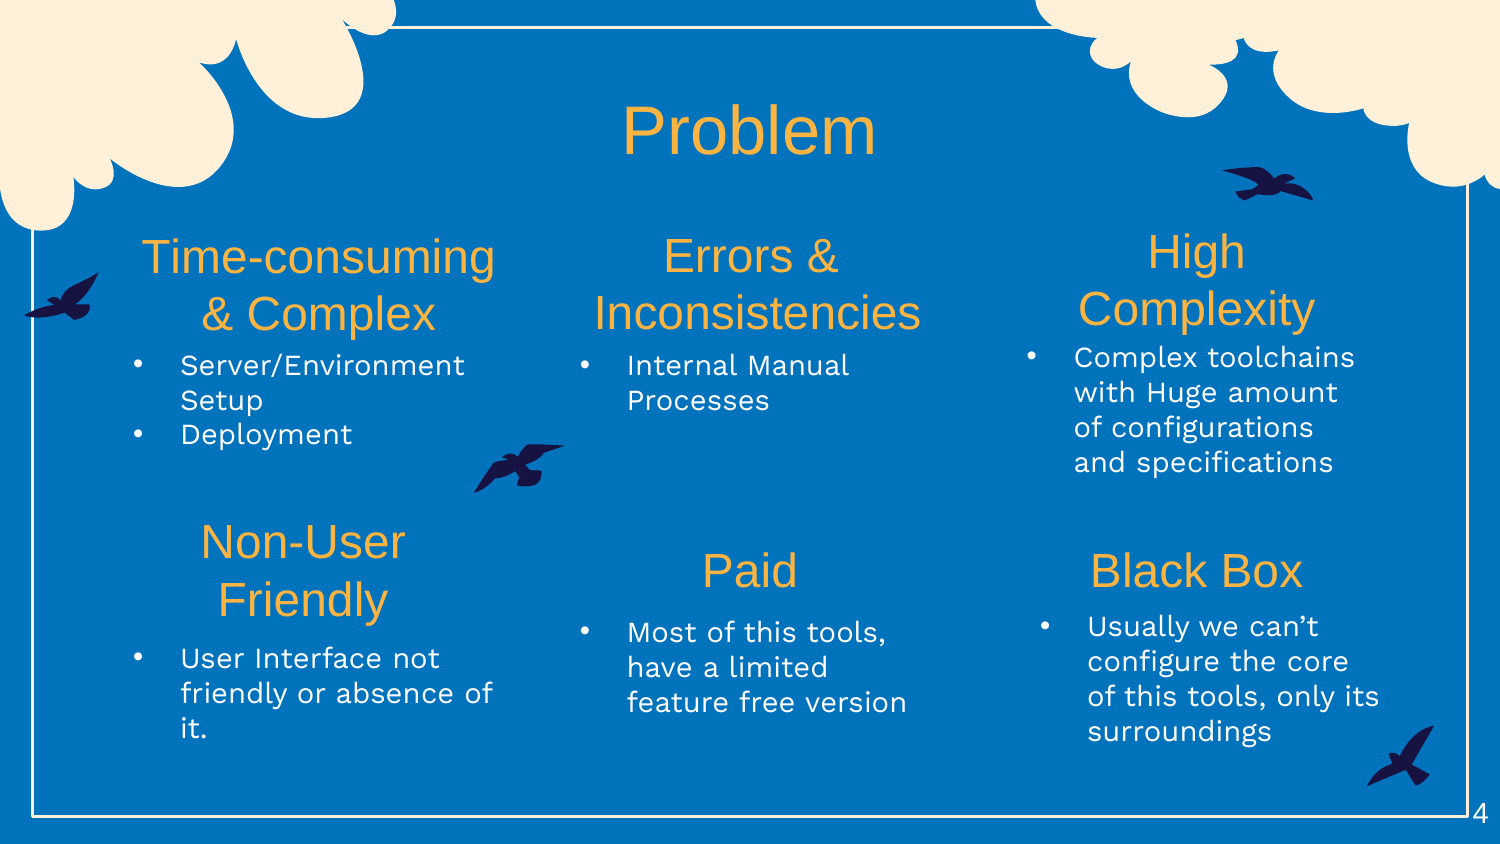

Problem
High Complexity
Errors &
Inconsistencies
# Time-consuming & Complex
Internal Manual Processes
Server/Environment Setup
Deployment
Complex toolchains with Huge amount of configurations and specifications
Non-User Friendly
Paid
Black Box
Most of this tools, have a limited feature free version
Usually we can’t configure the core of this tools, only its surroundings
User Interface not friendly or absence of it.
4